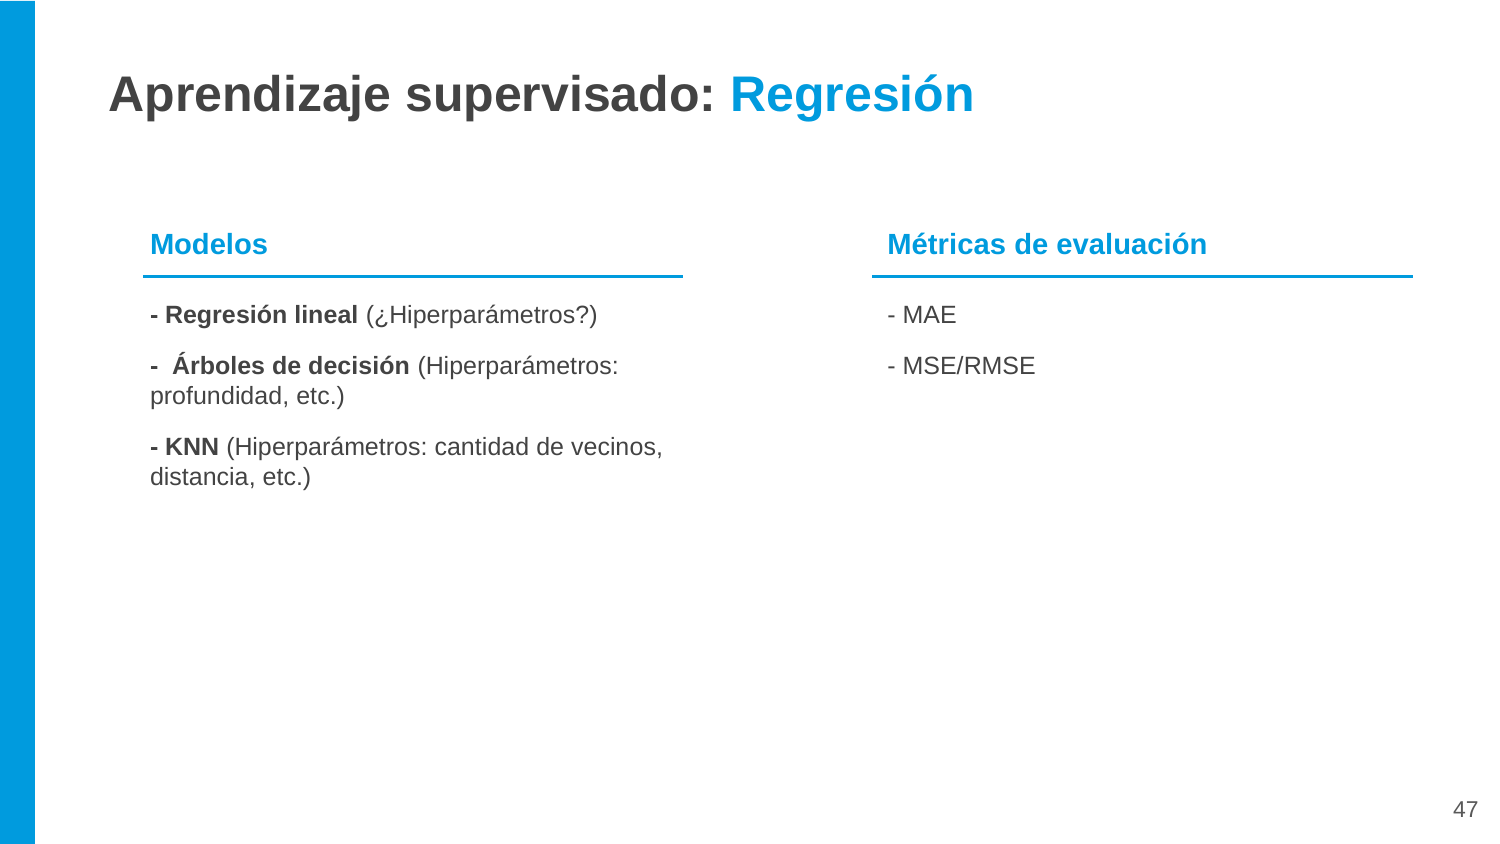

Aprendizaje supervisado: Regresión
Modelos
Métricas de evaluación
- Regresión lineal (¿Hiperparámetros?)
-  Árboles de decisión (Hiperparámetros: profundidad, etc.)
- KNN (Hiperparámetros: cantidad de vecinos, distancia, etc.)

- MAE
- MSE/RMSE

47